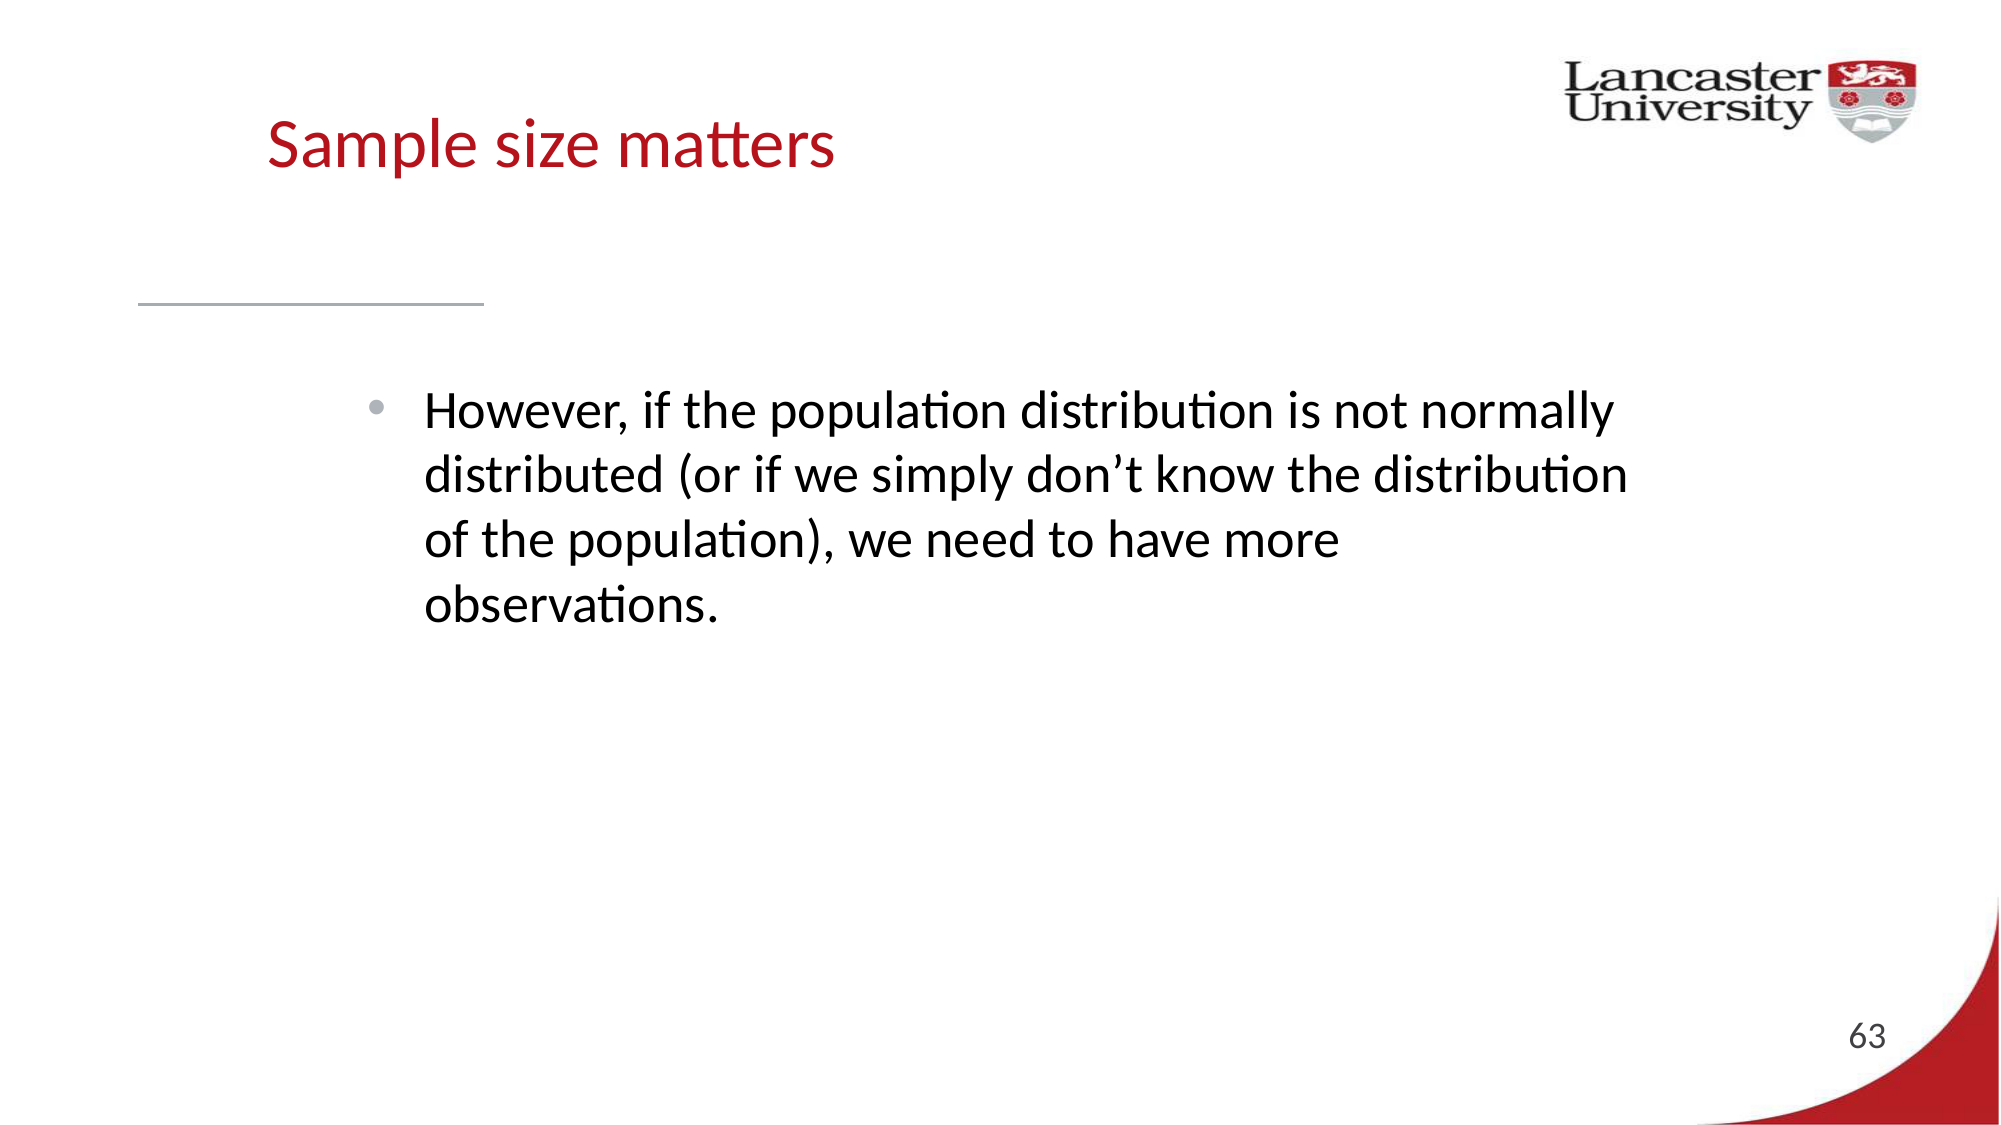

# Sample size matters
However, if the population distribution is not normally distributed (or if we simply don’t know the distribution of the population), we need to have more observations.
63